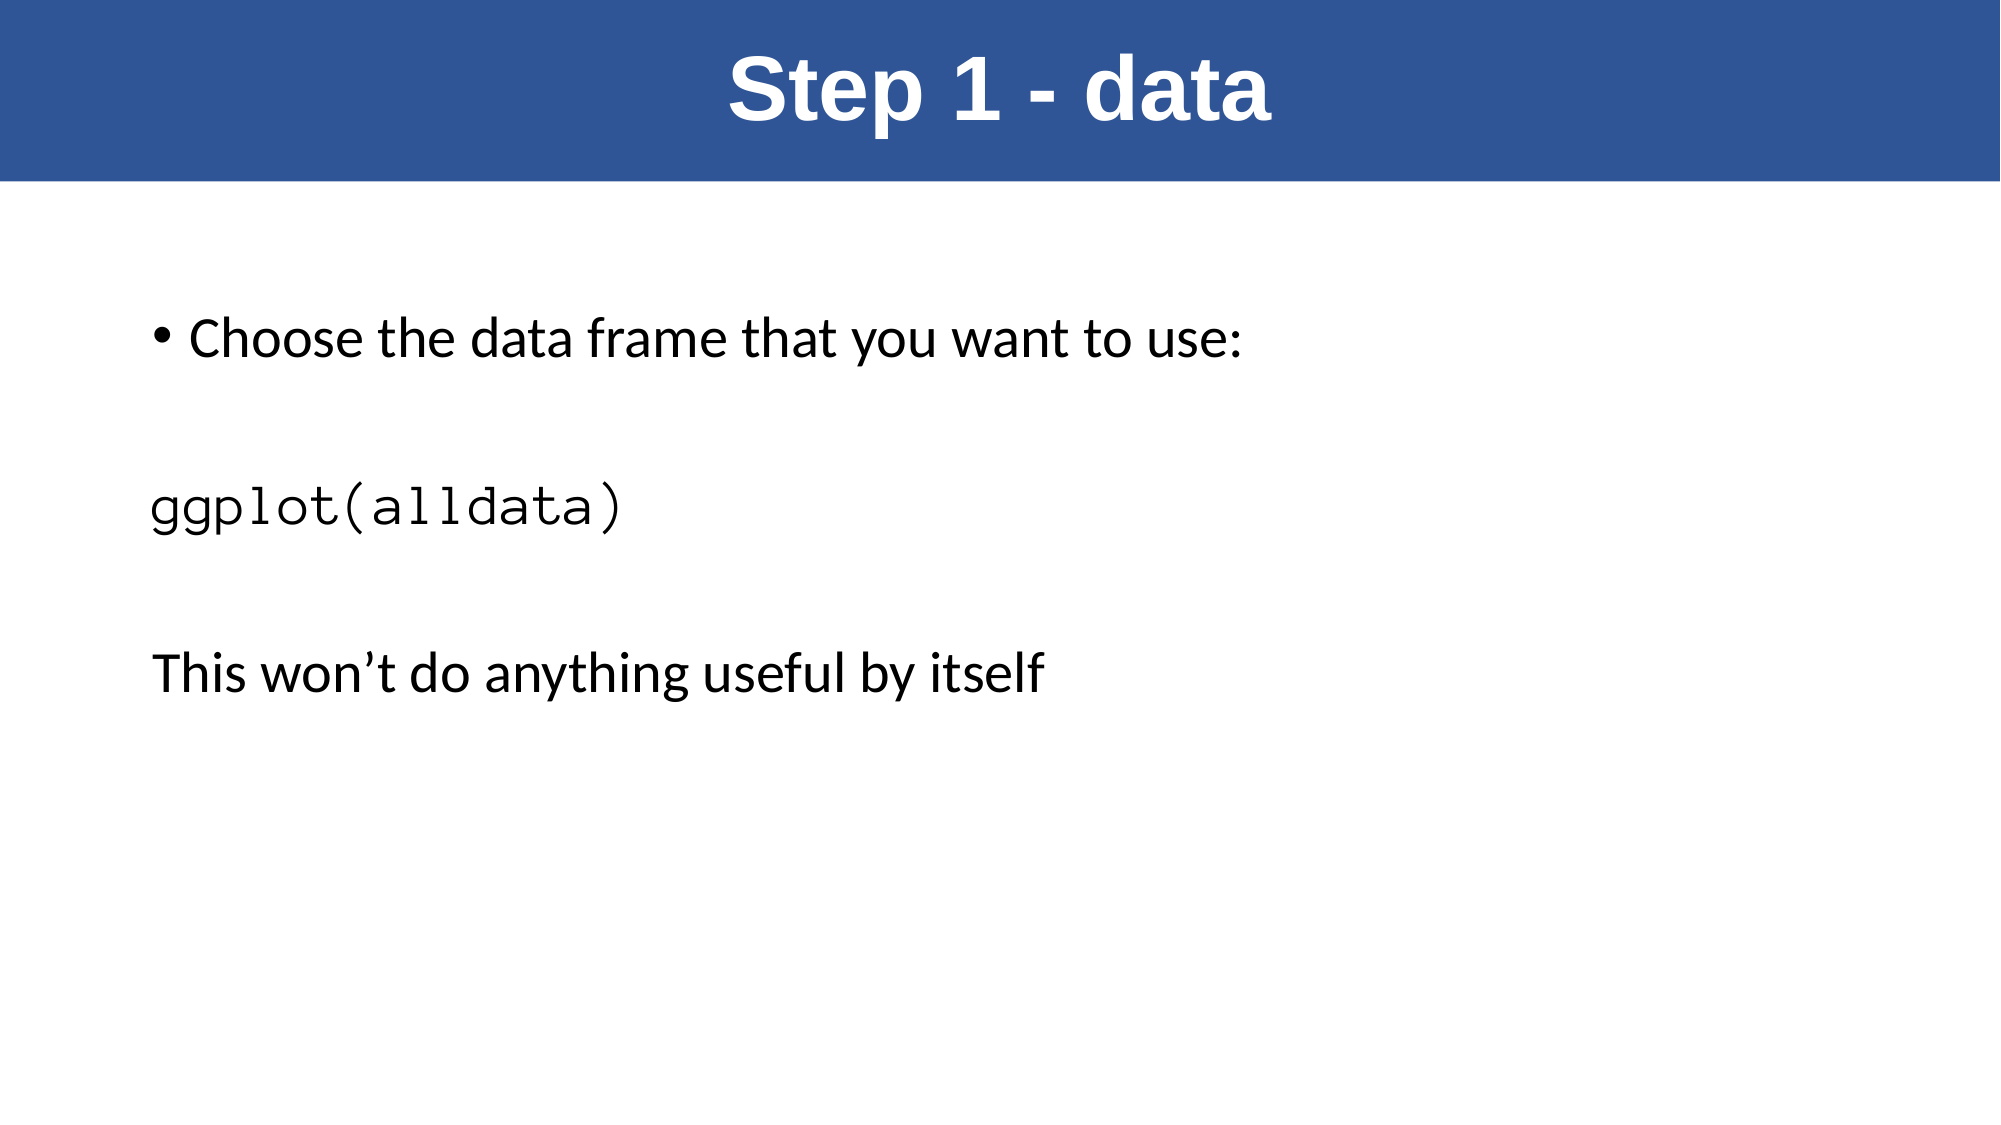

# Step 1 - data
Choose the data frame that you want to use:

ggplot(alldata)

This won’t do anything useful by itself